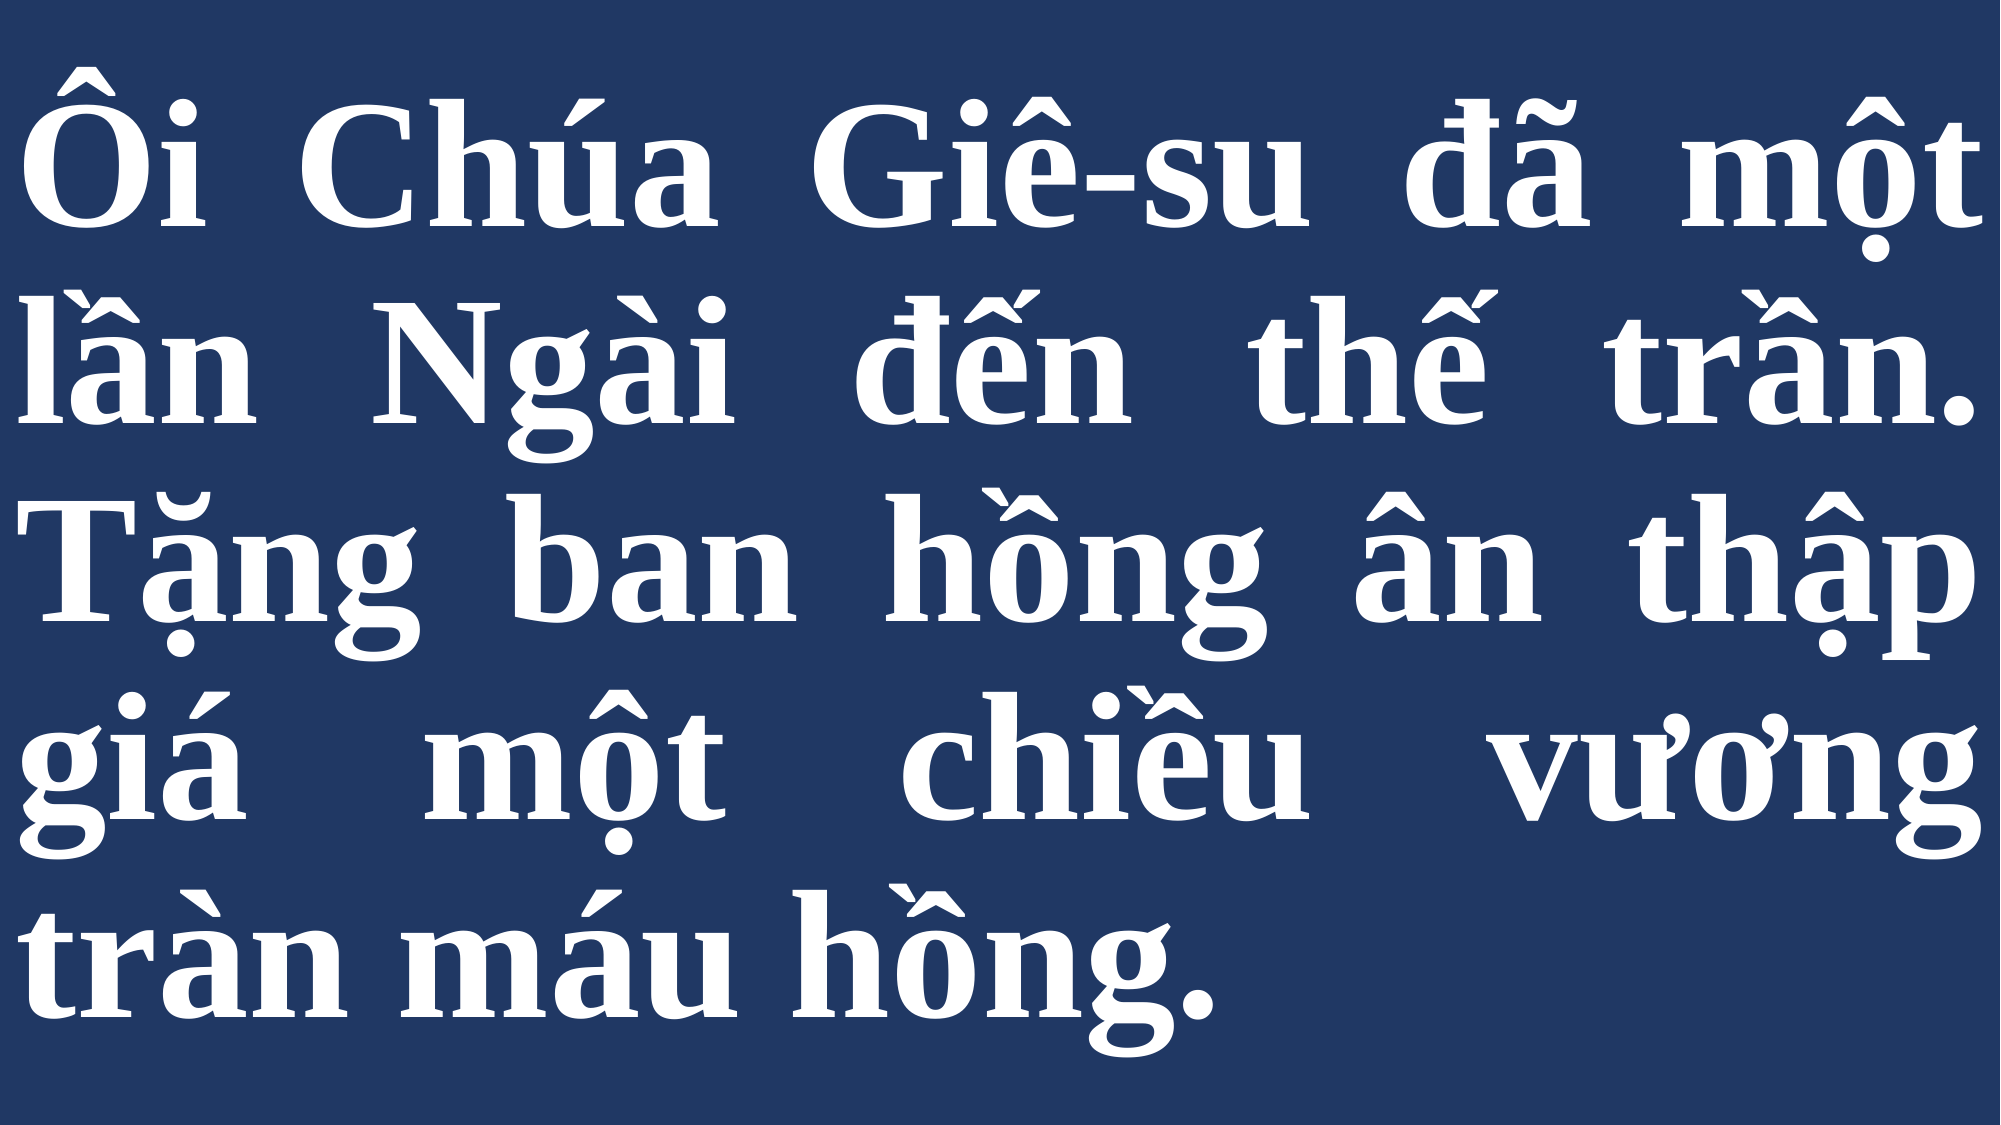

# Ôi Chúa Giê-su đã một lần Ngài đến thế trần. Tặng ban hồng ân thập giá một chiều vương tràn máu hồng.